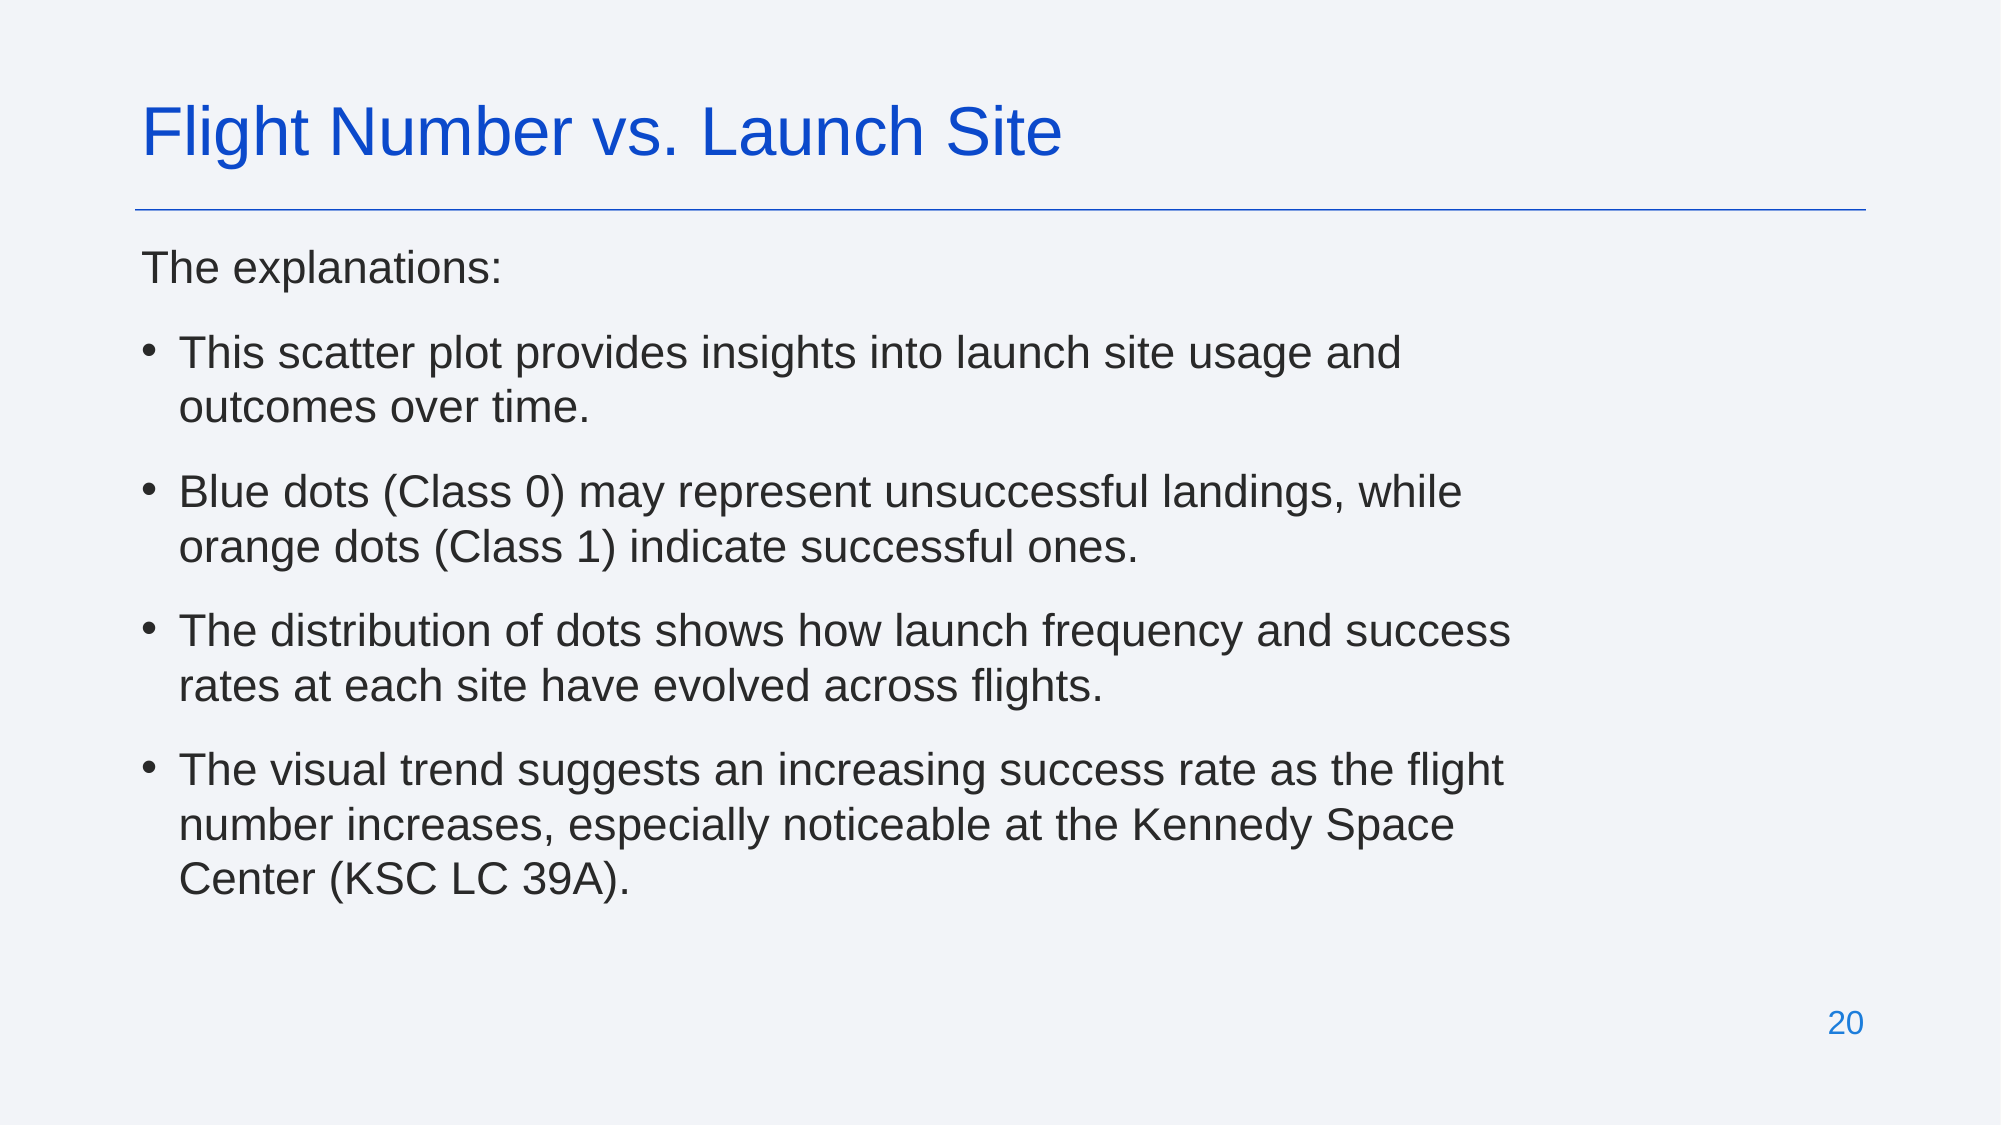

Flight Number vs. Launch Site
The explanations:
This scatter plot provides insights into launch site usage and outcomes over time.
Blue dots (Class 0) may represent unsuccessful landings, while orange dots (Class 1) indicate successful ones.
The distribution of dots shows how launch frequency and success rates at each site have evolved across flights.
The visual trend suggests an increasing success rate as the flight number increases, especially noticeable at the Kennedy Space Center (KSC LC 39A).
20